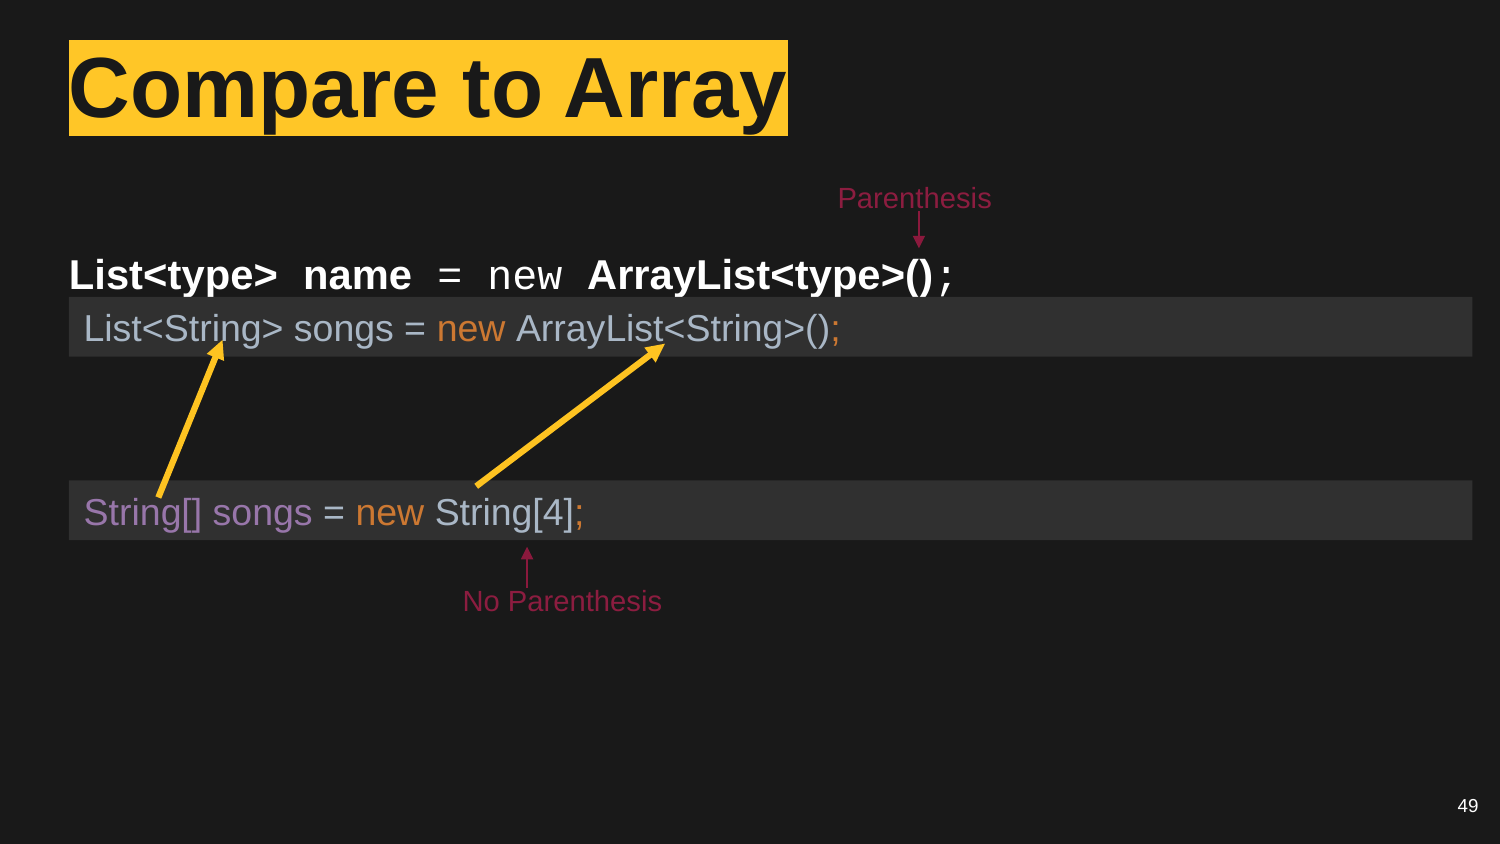

# Compare to Array
Parenthesis
List<type> name = new ArrayList<type>();
List<String> songs = new ArrayList<String>();
String[] songs = new String[4];
No Parenthesis
49